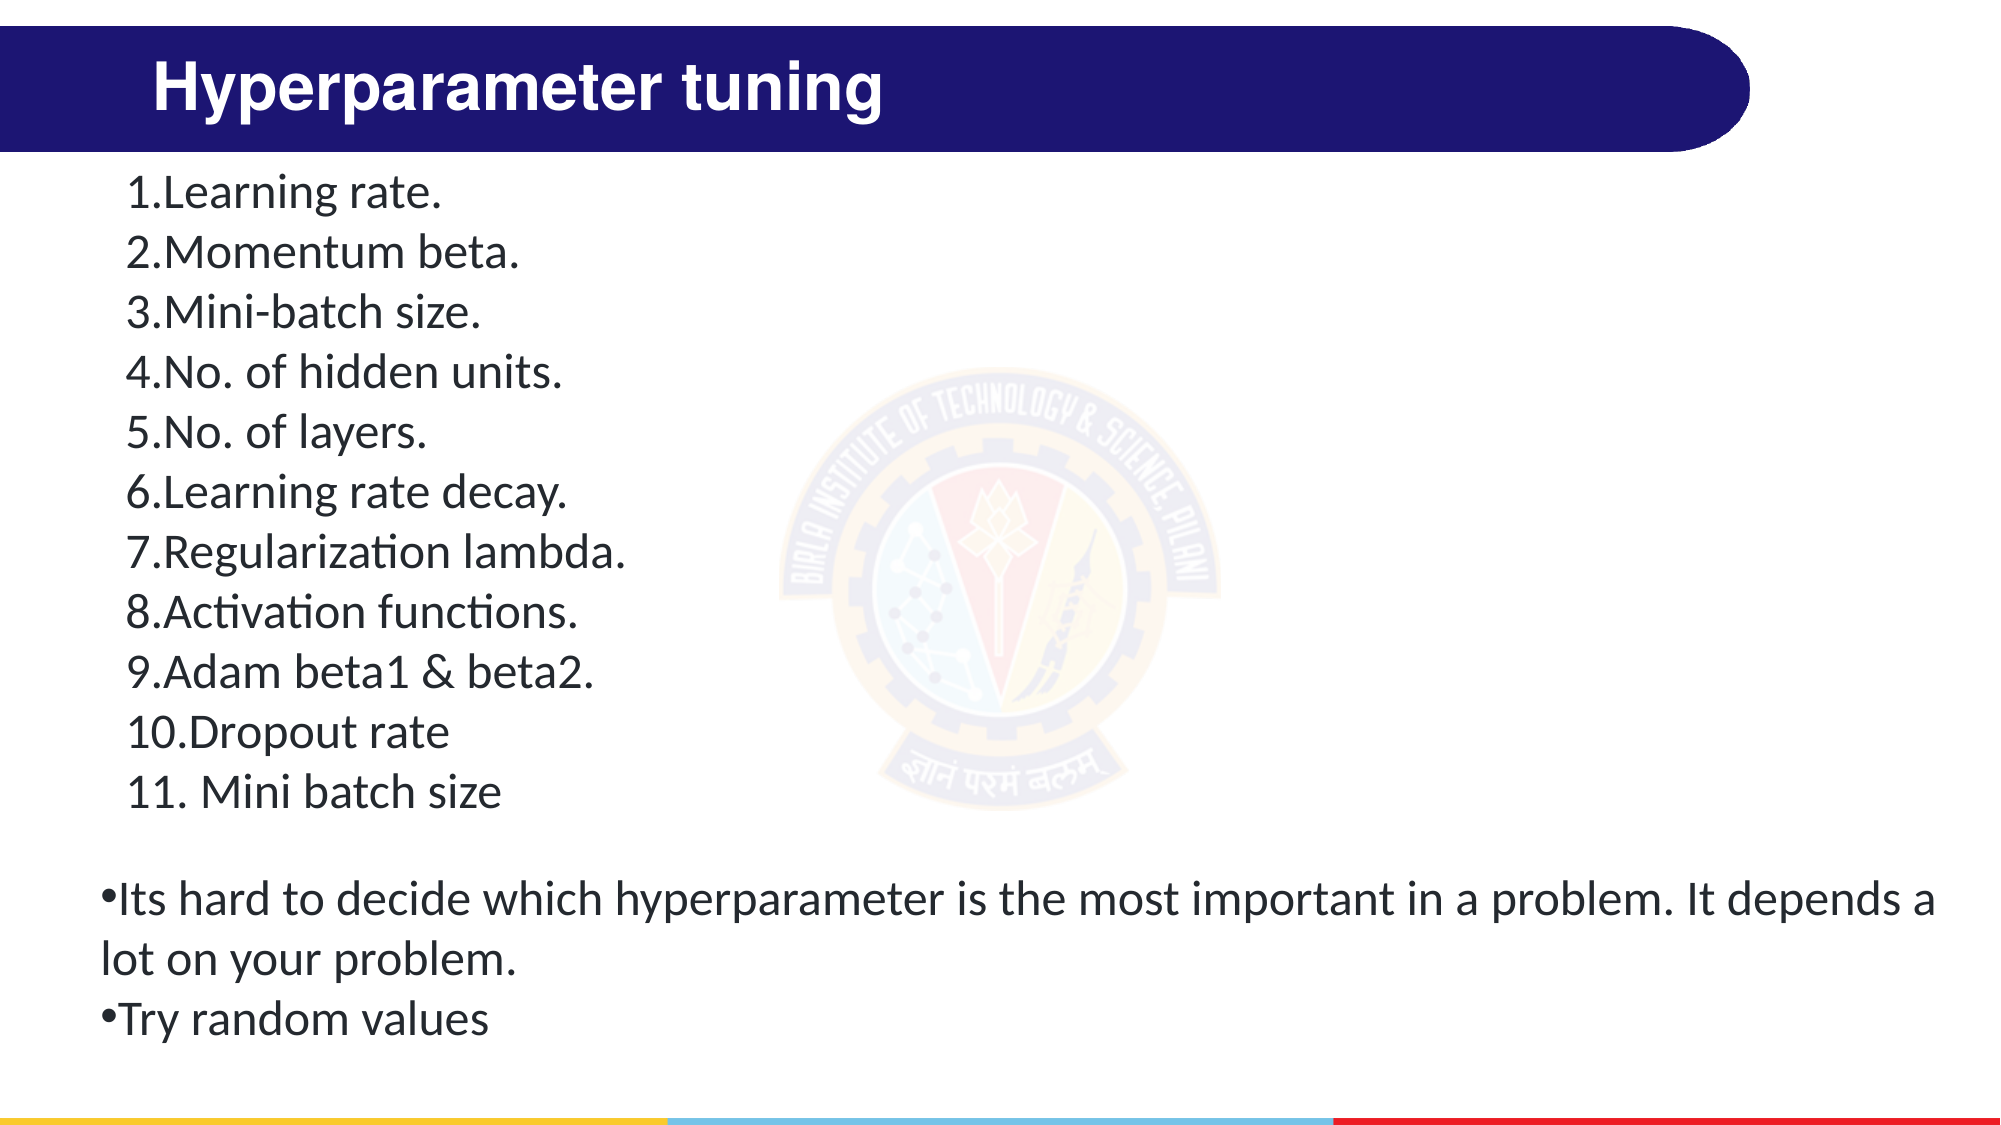

# Hyperparameter tuning
Learning rate.
Momentum beta.
Mini-batch size.
No. of hidden units.
No. of layers.
Learning rate decay.
Regularization lambda.
Activation functions.
Adam beta1 & beta2.
Dropout rate
 Mini batch size
Its hard to decide which hyperparameter is the most important in a problem. It depends a lot on your problem.
Try random values